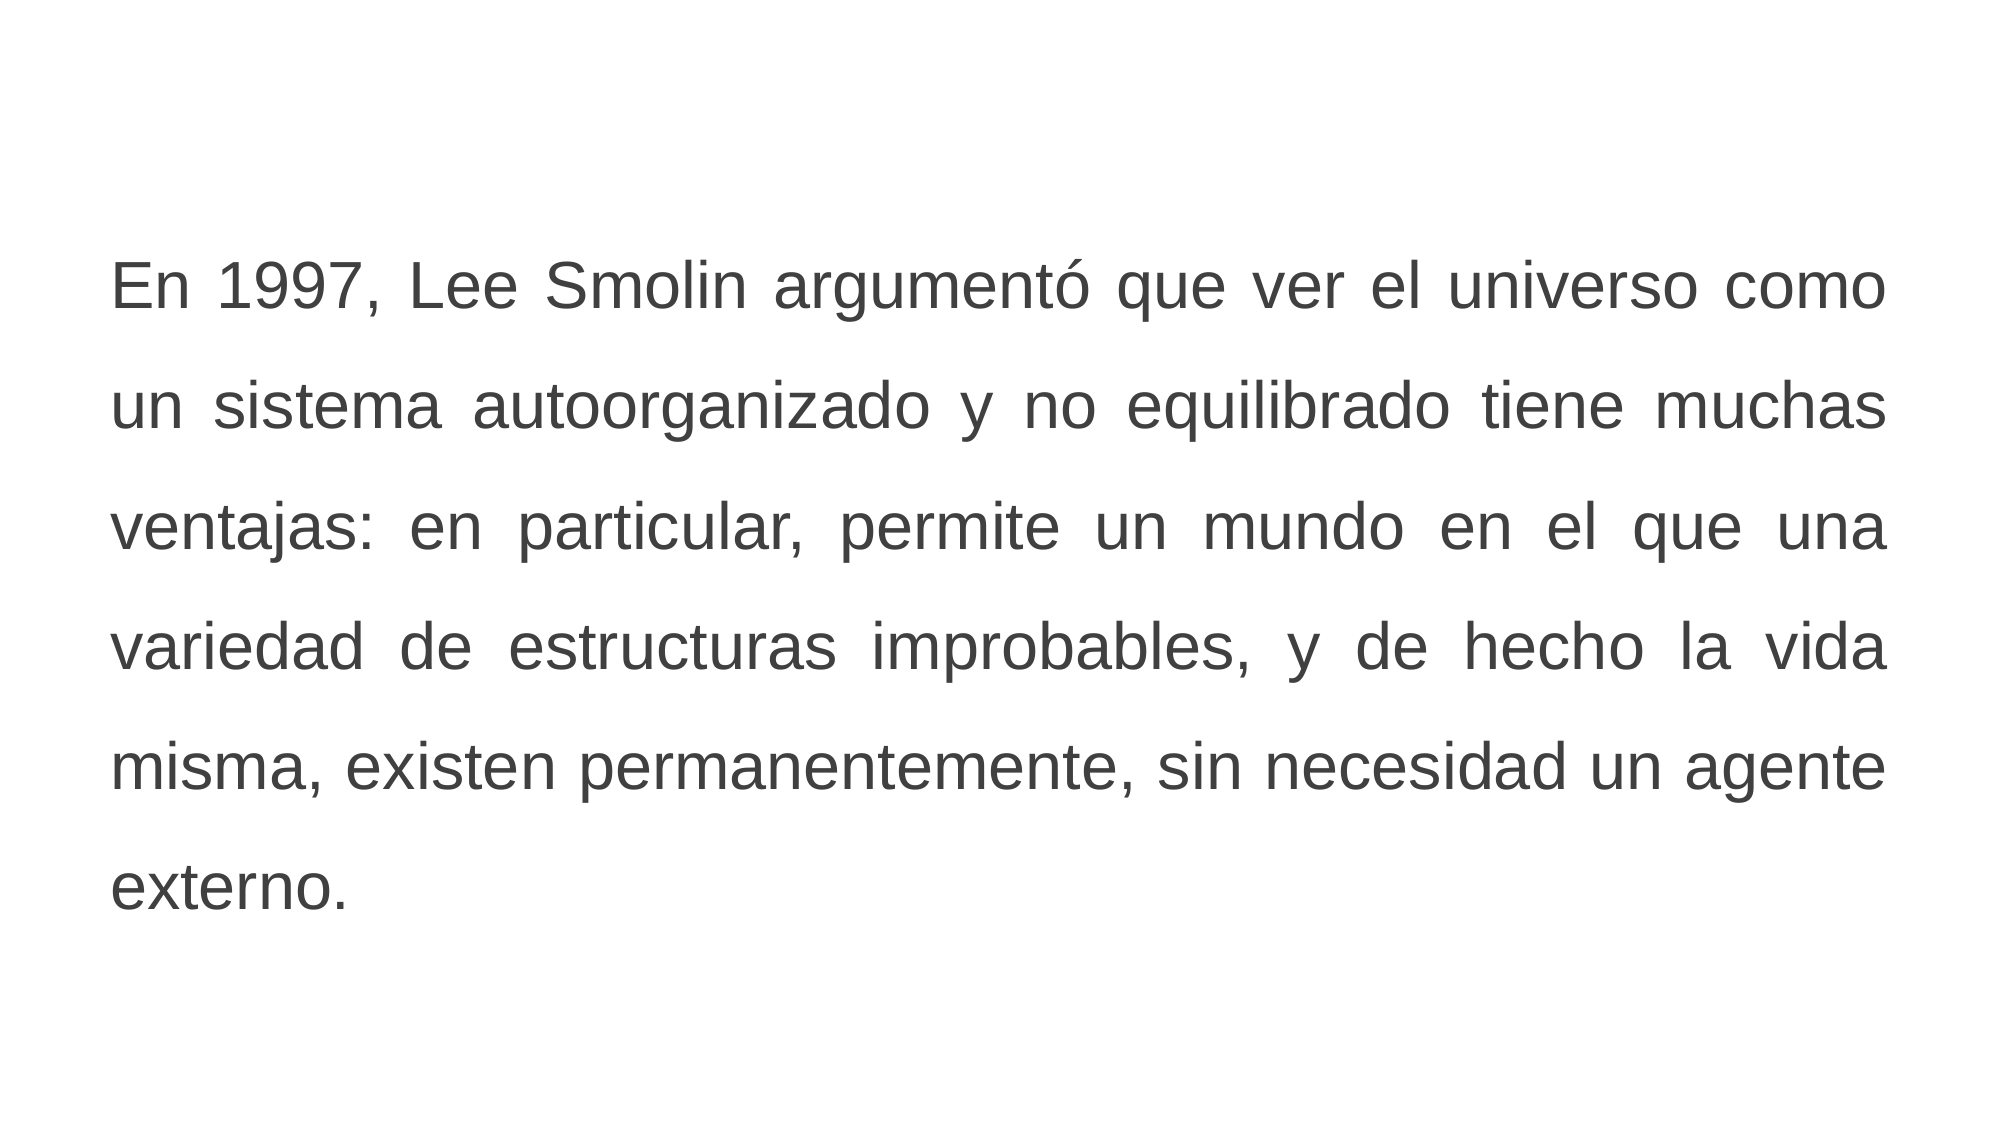

En 1997, Lee Smolin argumentó que ver el universo como un sistema autoorganizado y no equilibrado tiene muchas ventajas: en particular, permite un mundo en el que una variedad de estructuras improbables, y de hecho la vida misma, existen permanentemente, sin necesidad un agente externo.